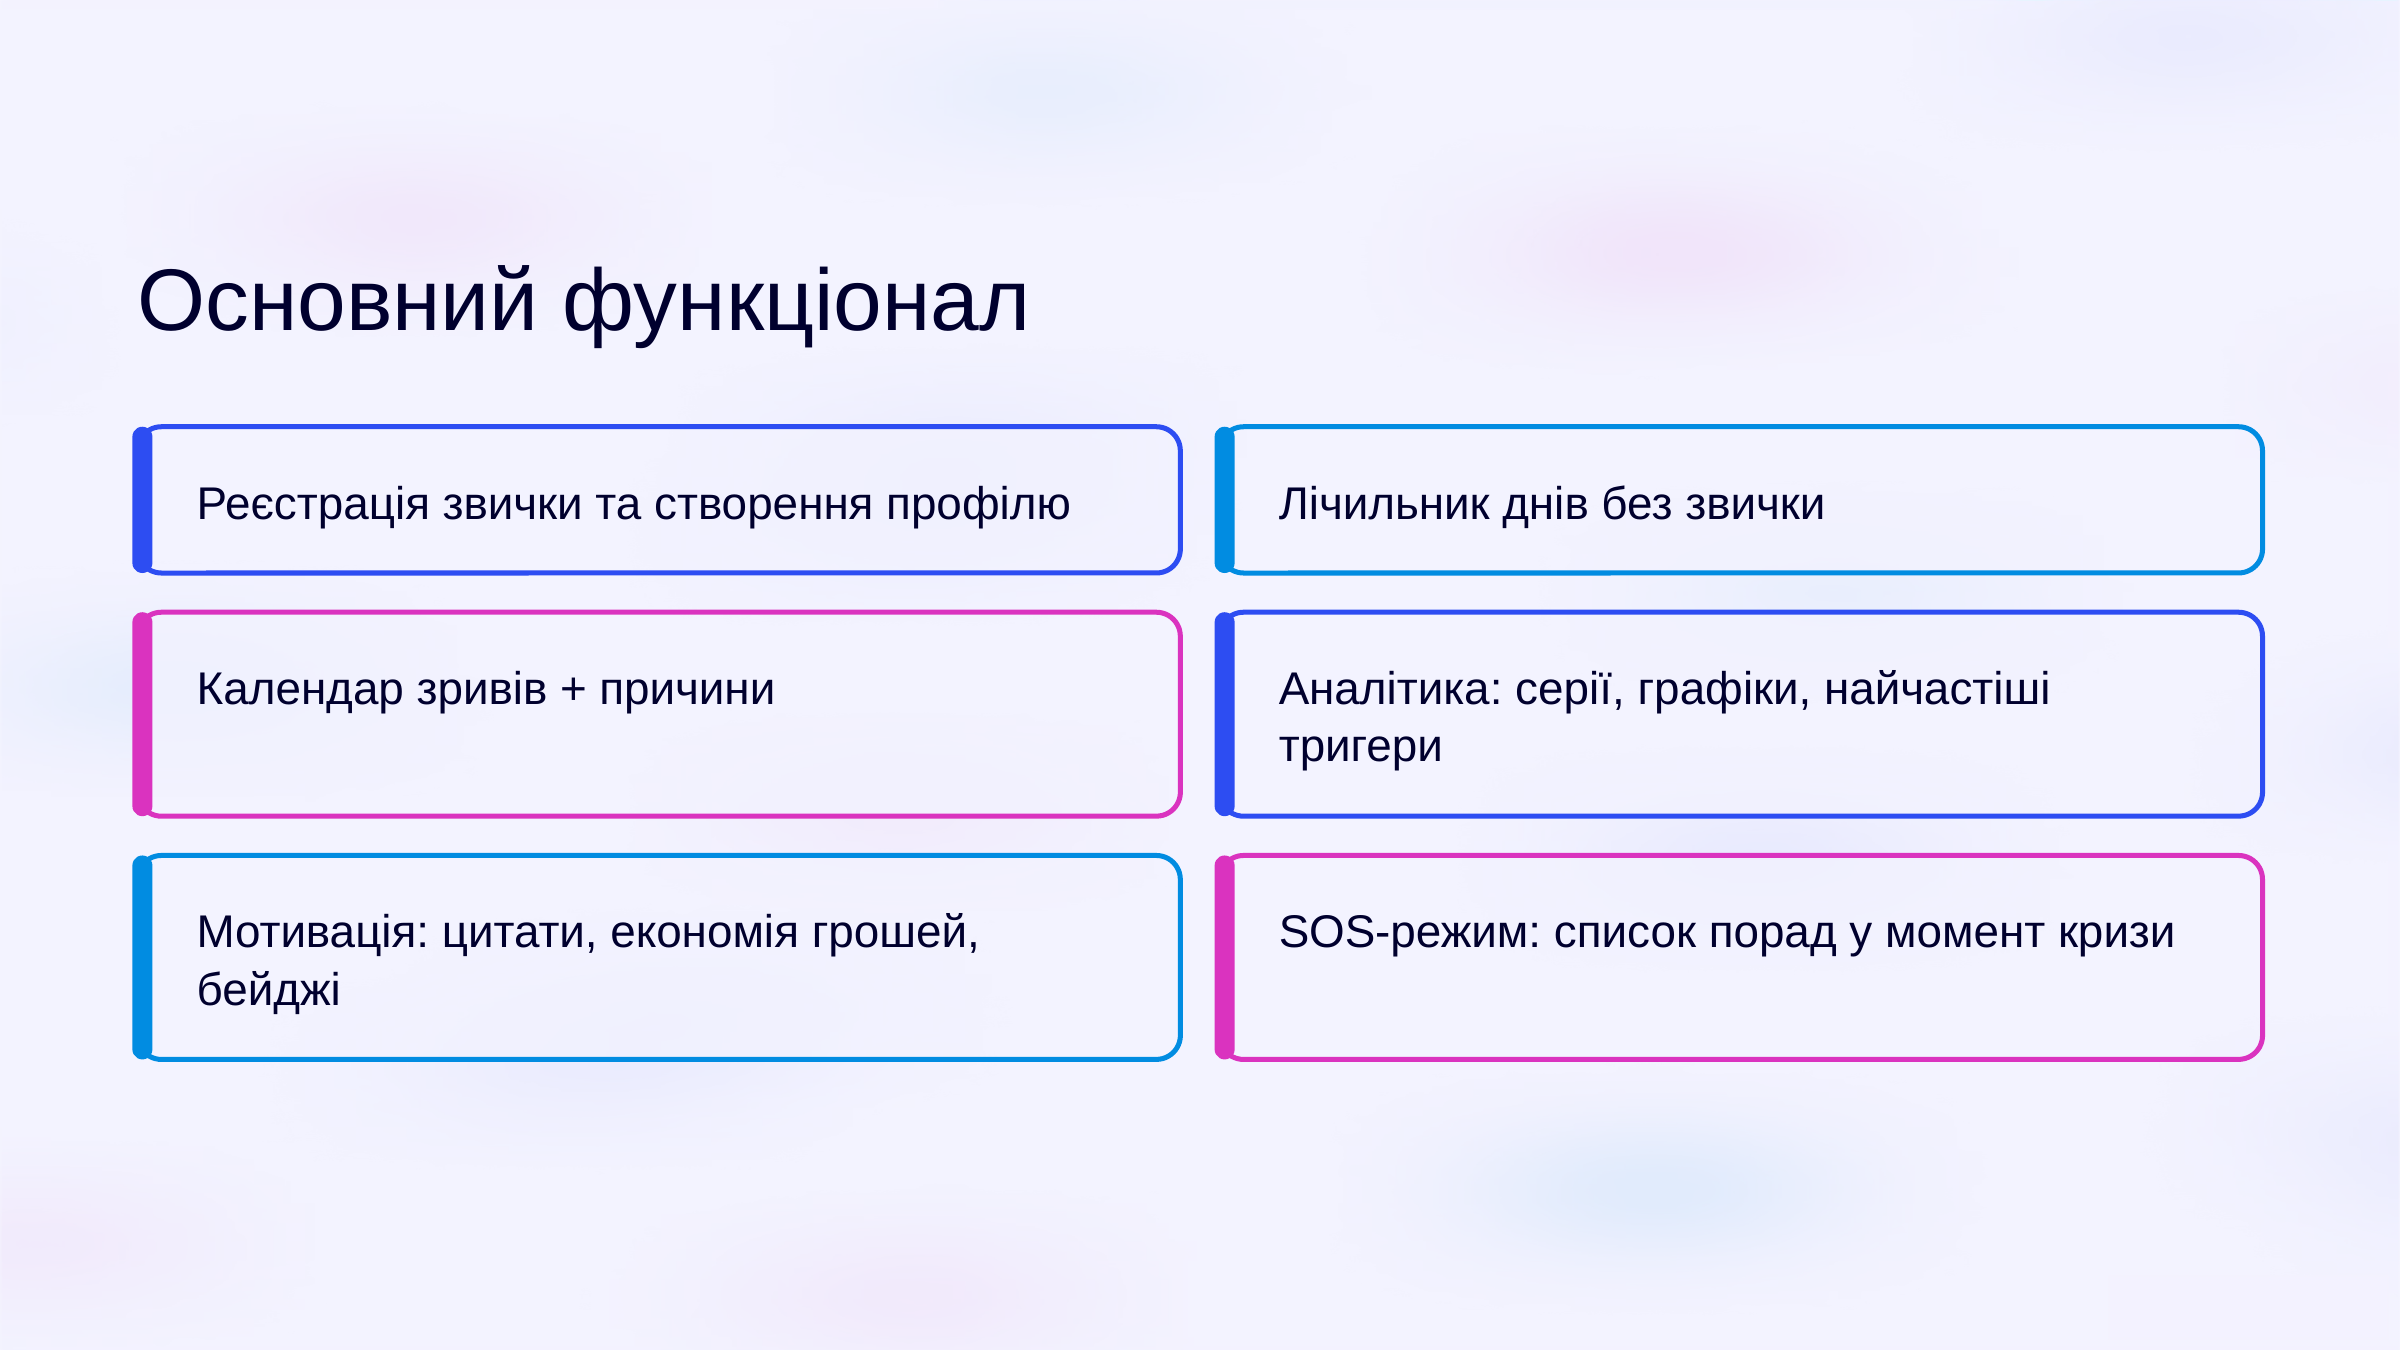

Основний функціонал

Реєстрація звички та створення профілю
Лічильник днів без звички

Календар зривів + причини
Аналітика: серії, графіки, найчастіші тригери

Мотивація: цитати, економія грошей, бейджі
SOS-режим: список порад у момент кризи